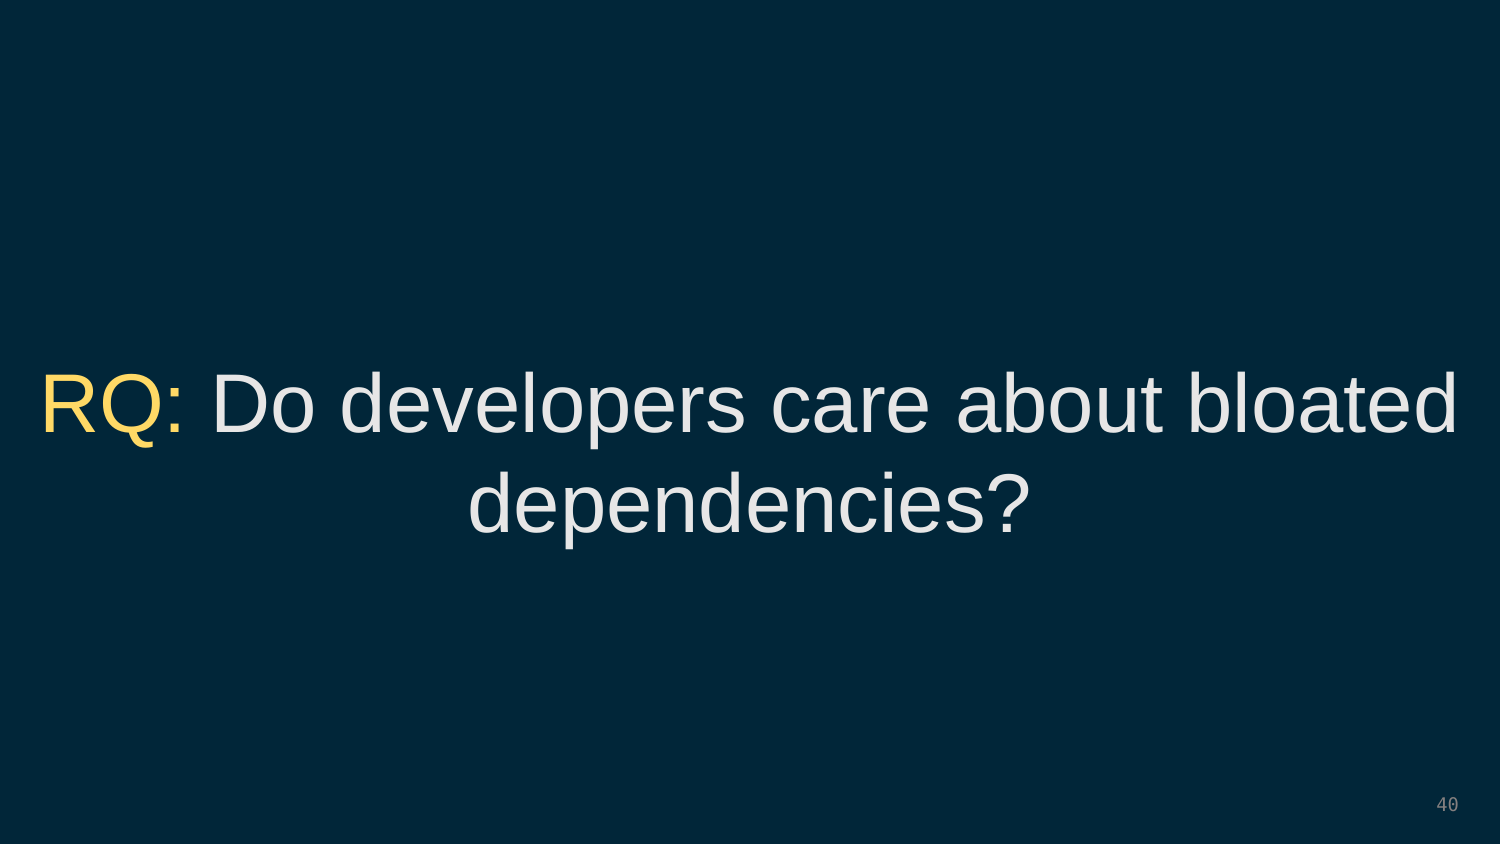

RQ: Do developers care about bloated dependencies?
40